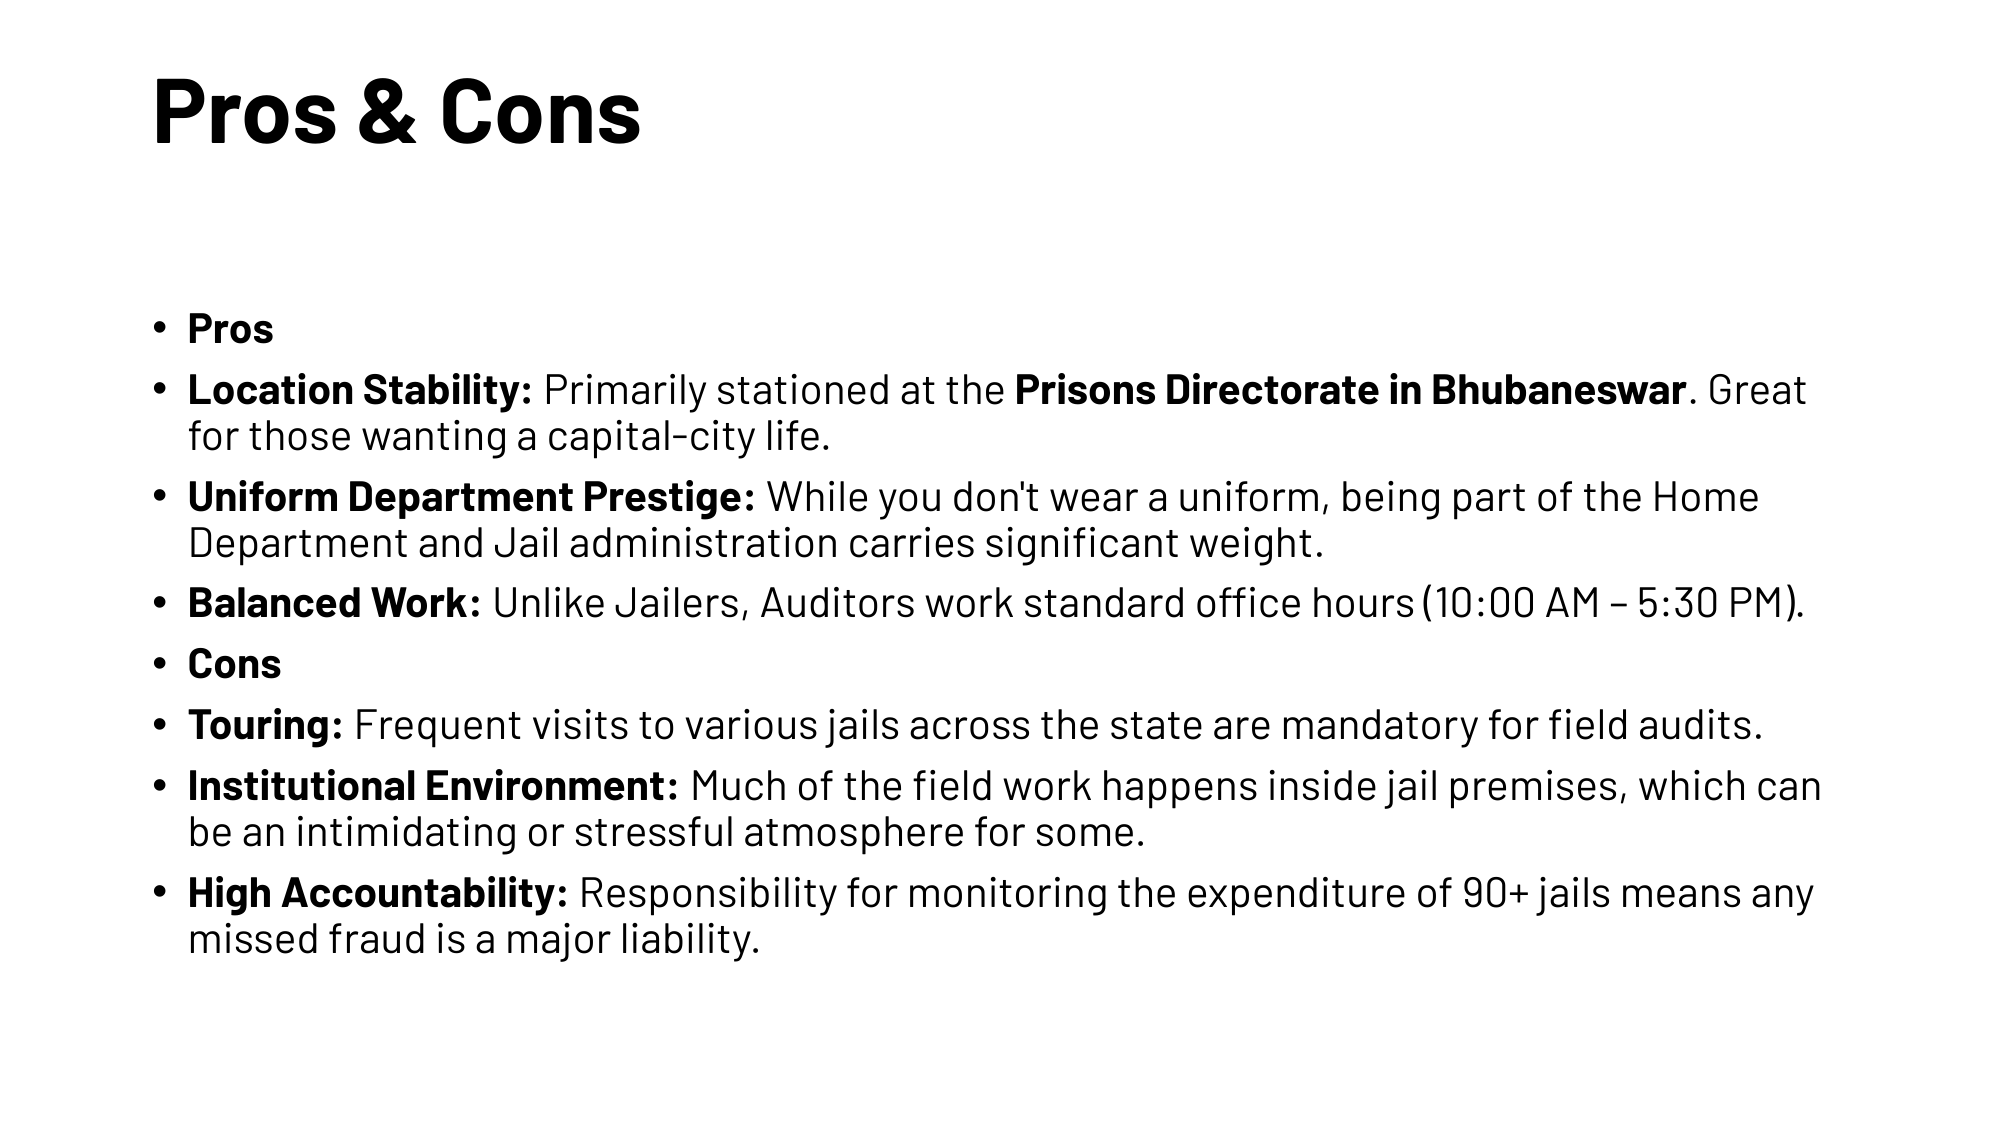

# Pros & Cons
Pros
Location Stability: Primarily stationed at the Prisons Directorate in Bhubaneswar. Great for those wanting a capital-city life.
Uniform Department Prestige: While you don't wear a uniform, being part of the Home Department and Jail administration carries significant weight.
Balanced Work: Unlike Jailers, Auditors work standard office hours (10:00 AM – 5:30 PM).
Cons
Touring: Frequent visits to various jails across the state are mandatory for field audits.
Institutional Environment: Much of the field work happens inside jail premises, which can be an intimidating or stressful atmosphere for some.
High Accountability: Responsibility for monitoring the expenditure of 90+ jails means any missed fraud is a major liability.